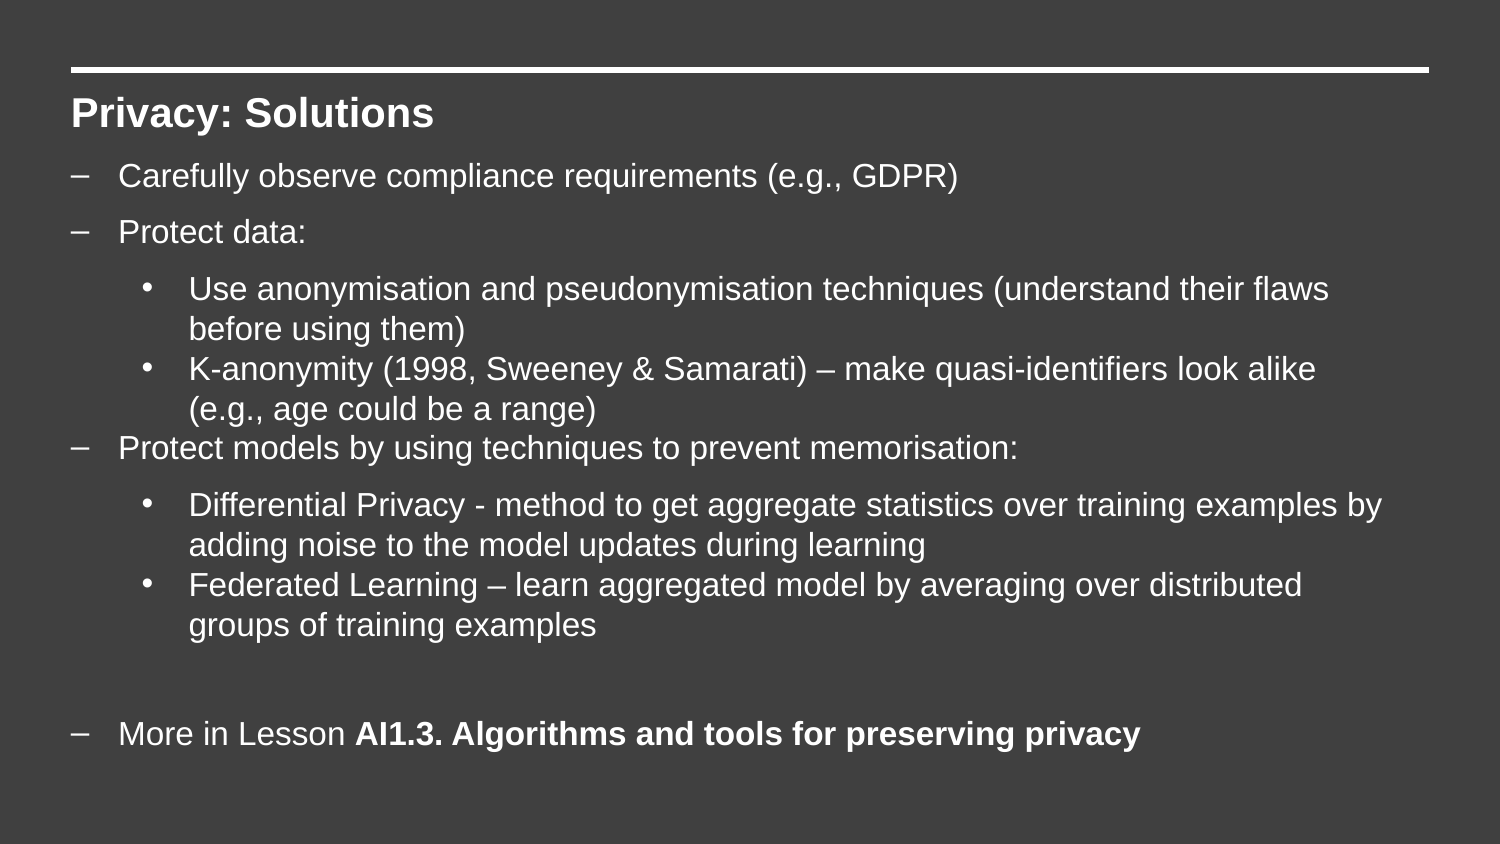

Privacy: Solutions
Carefully observe compliance requirements (e.g., GDPR)
Protect data:
Use anonymisation and pseudonymisation techniques (understand their flaws before using them)
K-anonymity (1998, Sweeney & Samarati) – make quasi-identifiers look alike (e.g., age could be a range)
Protect models by using techniques to prevent memorisation:
Differential Privacy - method to get aggregate statistics over training examples by adding noise to the model updates during learning
Federated Learning – learn aggregated model by averaging over distributed groups of training examples

More in Lesson AI1.3. Algorithms and tools for preserving privacy